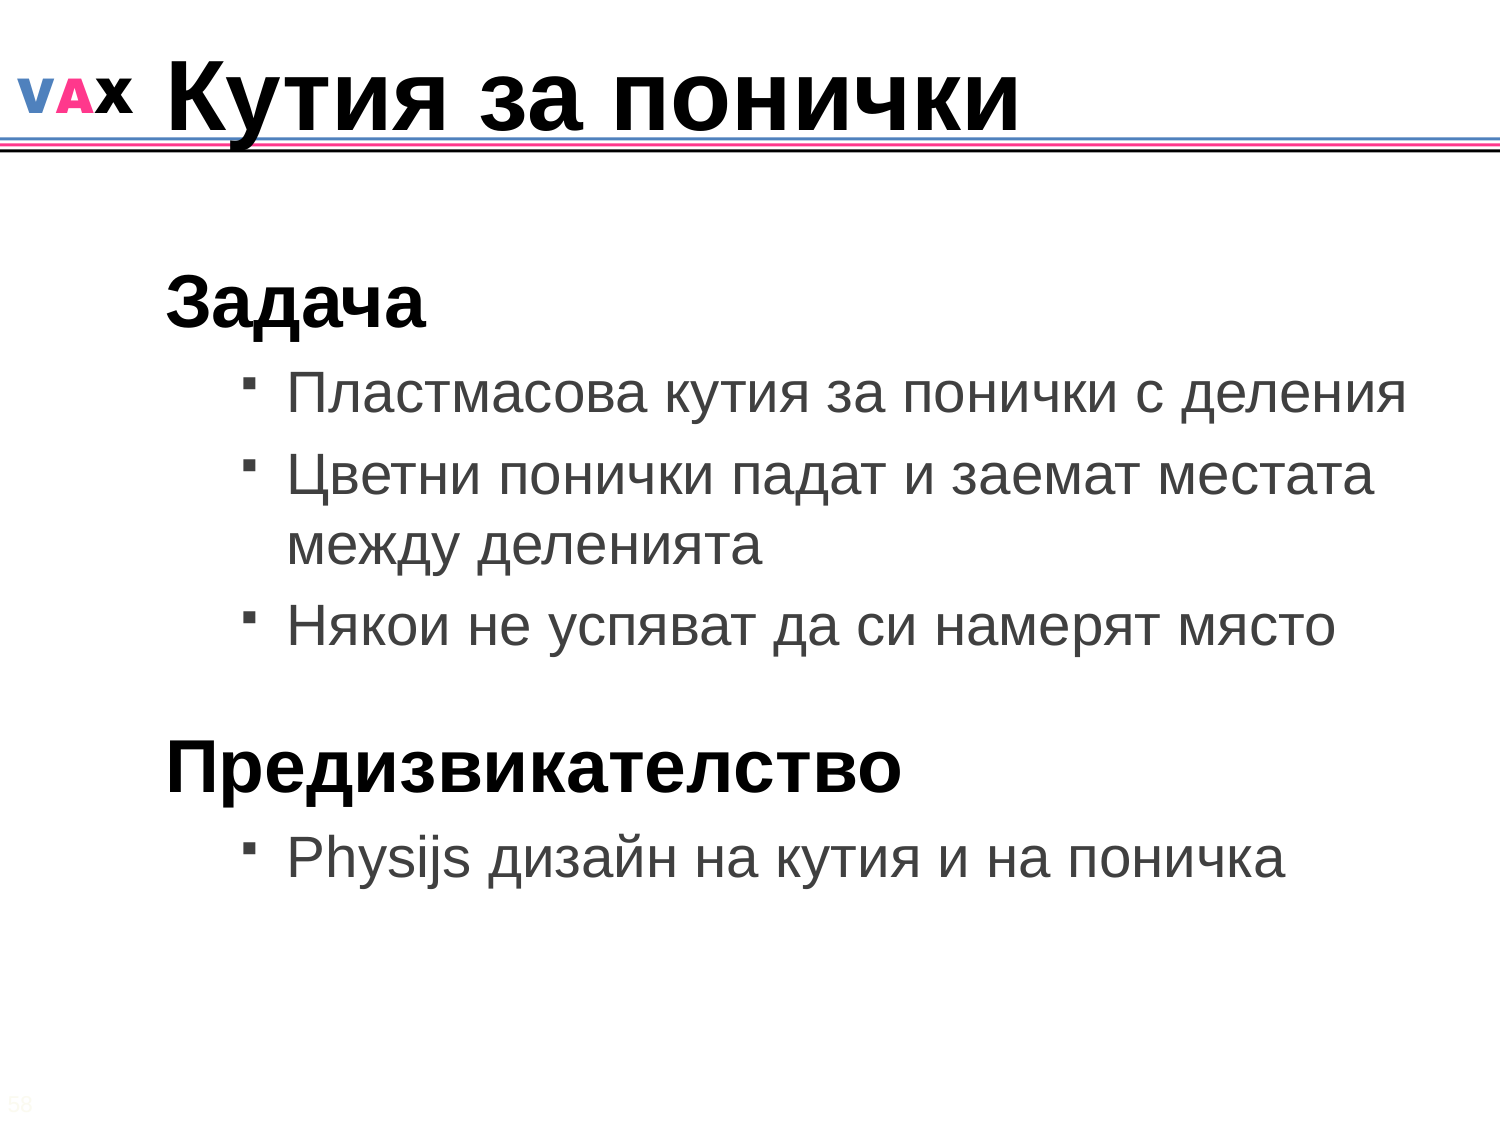

# Кутия за понички
Задача
Пластмасова кутия за понички с деления
Цветни понички падат и заемат местата между деленията
Някои не успяват да си намерят място
Предизвикателство
Physijs дизайн на кутия и на поничка